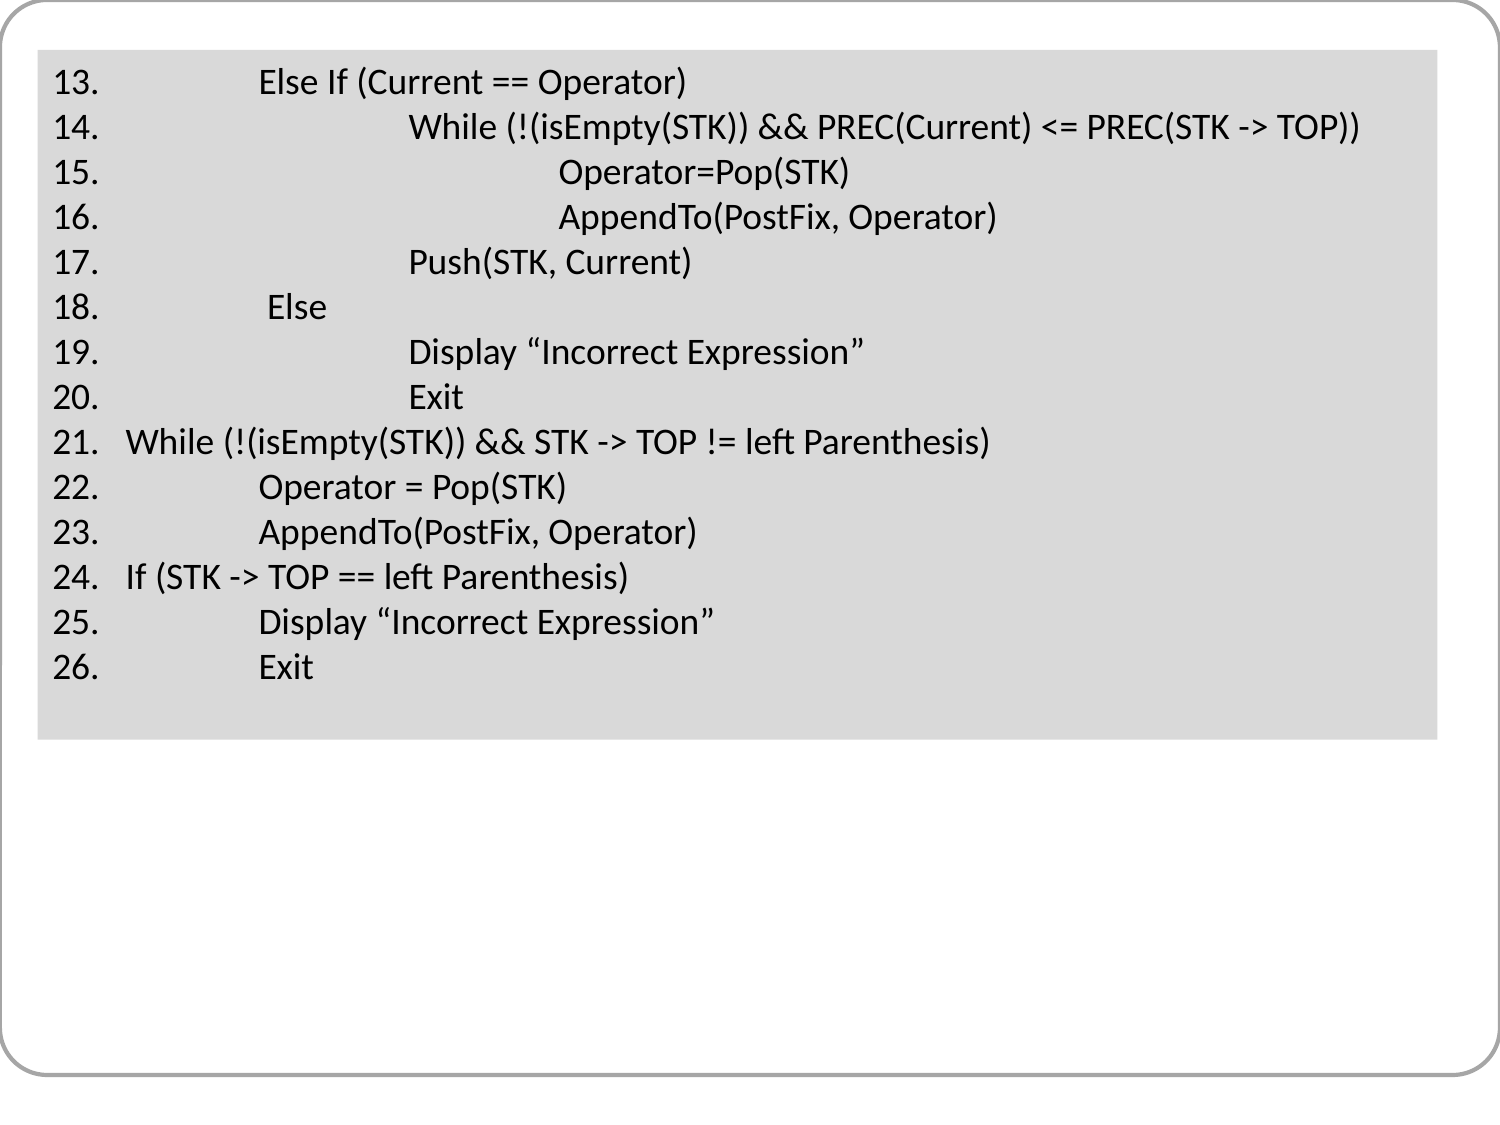

13. 	 	Else If (Current == Operator)
 		While (!(isEmpty(STK)) && PREC(Current) <= PREC(STK -> TOP))
 			Operator=Pop(STK)
 			AppendTo(PostFix, Operator)
 		Push(STK, Current)
  	 Else
 		Display “Incorrect Expression”
 		Exit
  While (!(isEmpty(STK)) && STK -> TOP != left Parenthesis)
 	Operator = Pop(STK)
 	AppendTo(PostFix, Operator)
  If (STK -> TOP == left Parenthesis)
 	Display “Incorrect Expression”
 	Exit